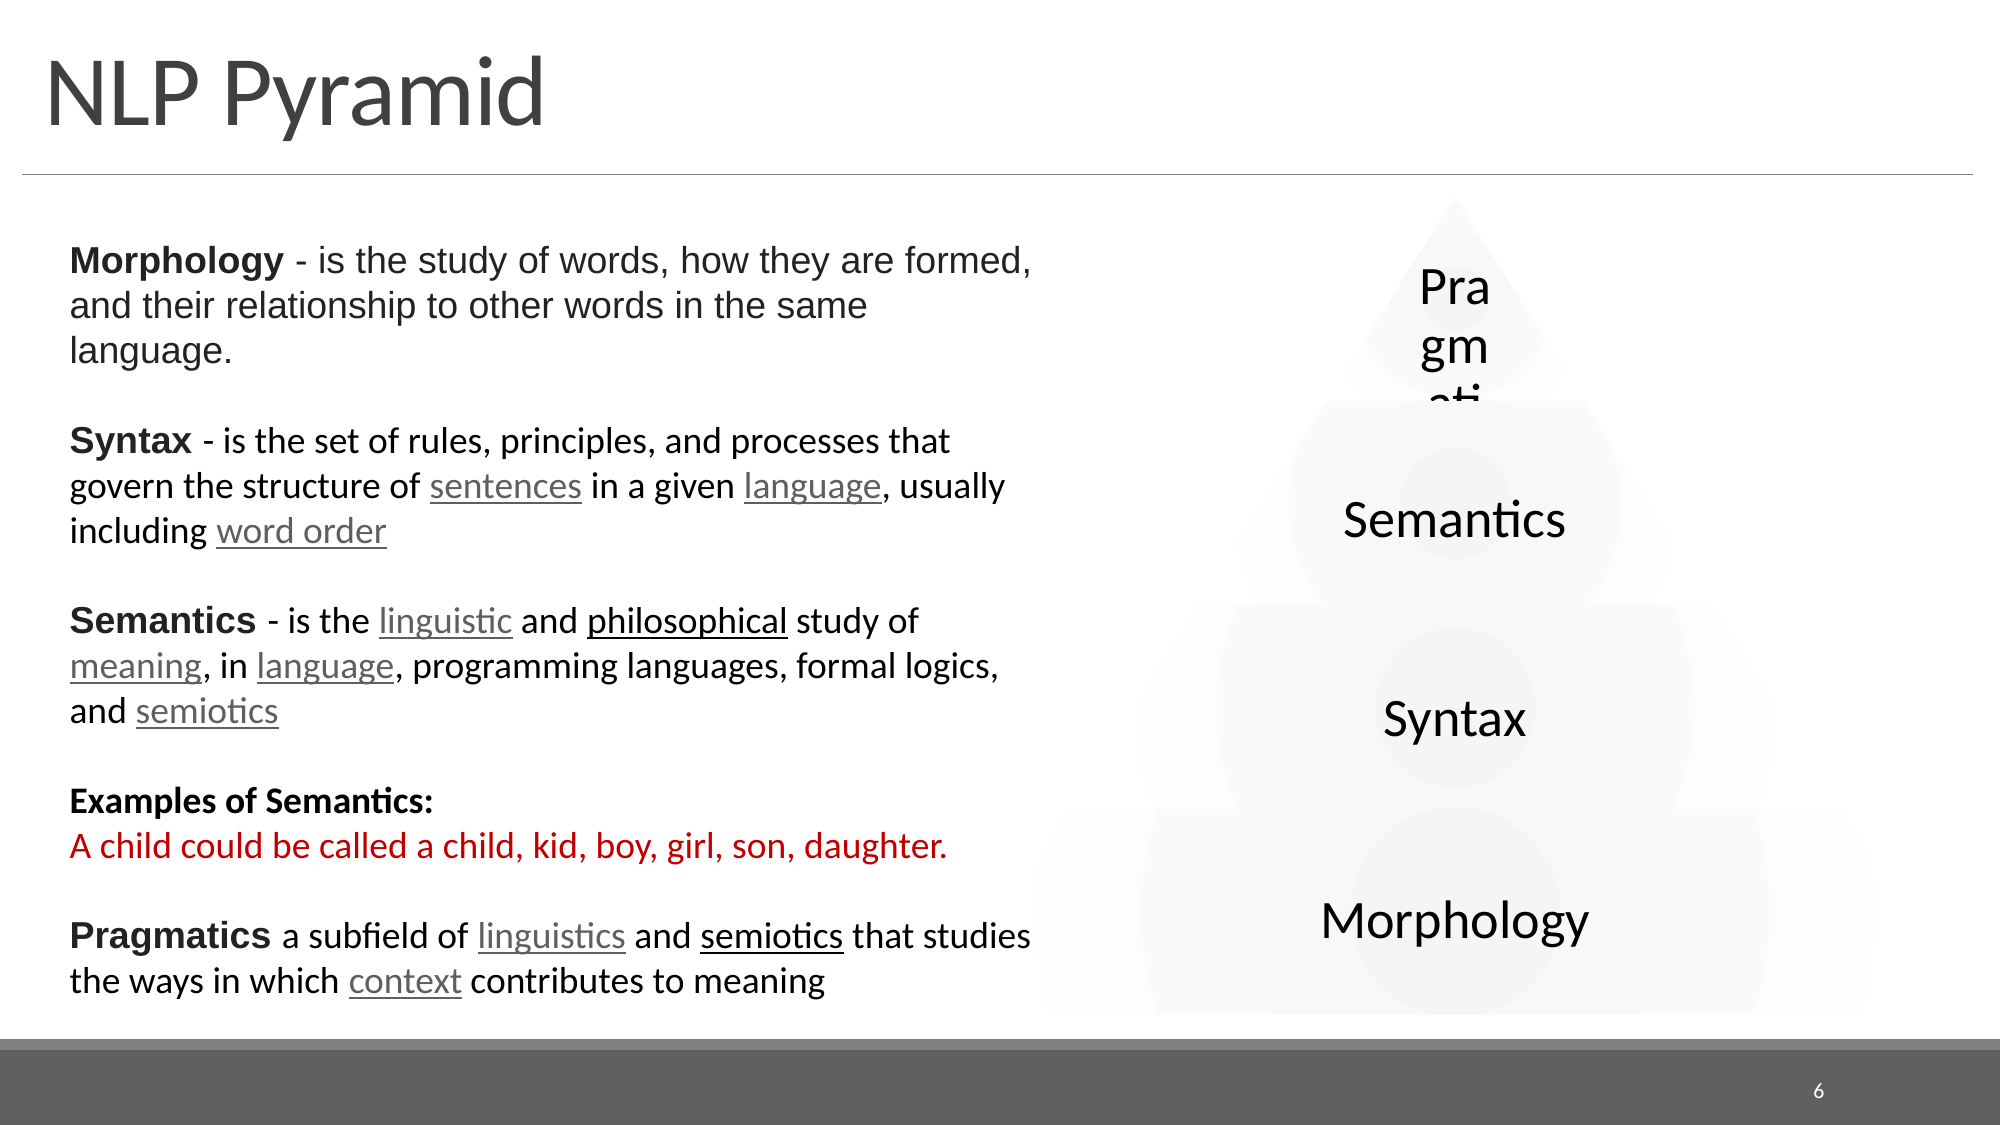

# NLP Pyramid

Pragmatics
Semantics
Syntax
Morphology
Morphology - is the study of words, how they are formed, and their relationship to other words in the same language.

Syntax - is the set of rules, principles, and processes that govern the structure of sentences in a given language, usually including word order

Semantics - is the linguistic and philosophical study of meaning, in language, programming languages, formal logics, and semiotics

Examples of Semantics:
A child could be called a child, kid, boy, girl, son, daughter.

Pragmatics a subfield of linguistics and semiotics that studies the ways in which context contributes to meaning

6